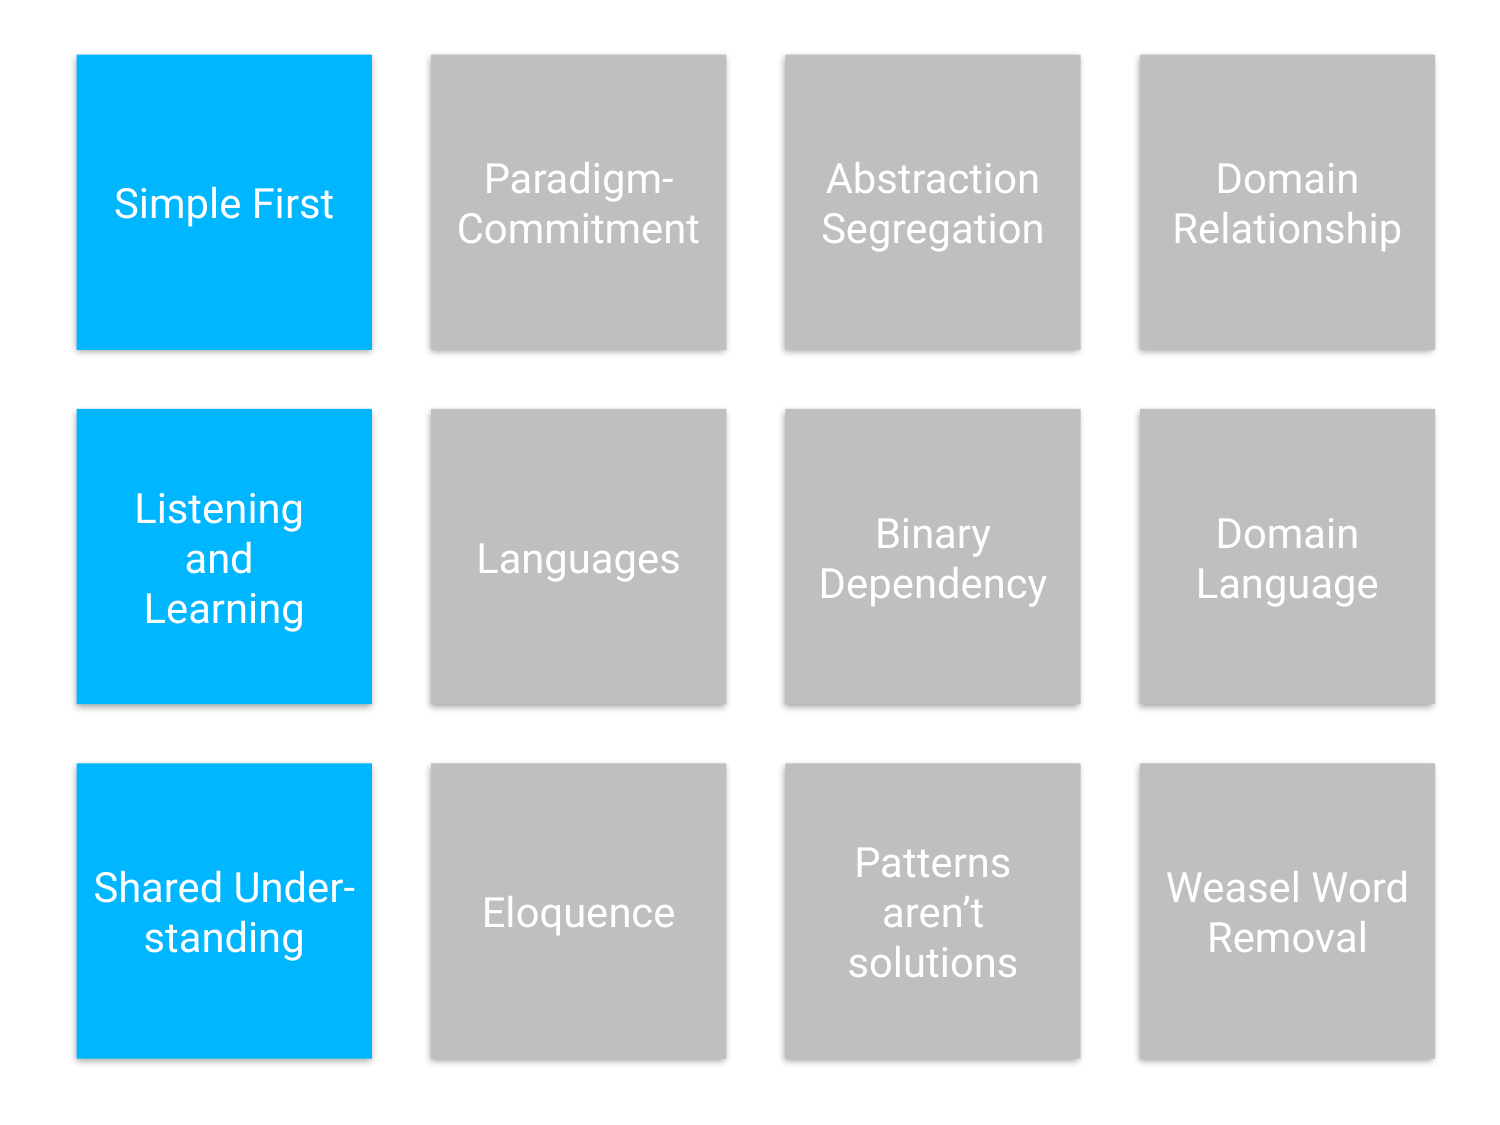

Simple First
Paradigm-Commitment
Abstraction Segregation
Domain Relationship
Listening
and
Learning
Languages
Binary Dependency
Domain Language
Shared Under-standing
Eloquence
Patterns aren’t solutions
Weasel Word Removal